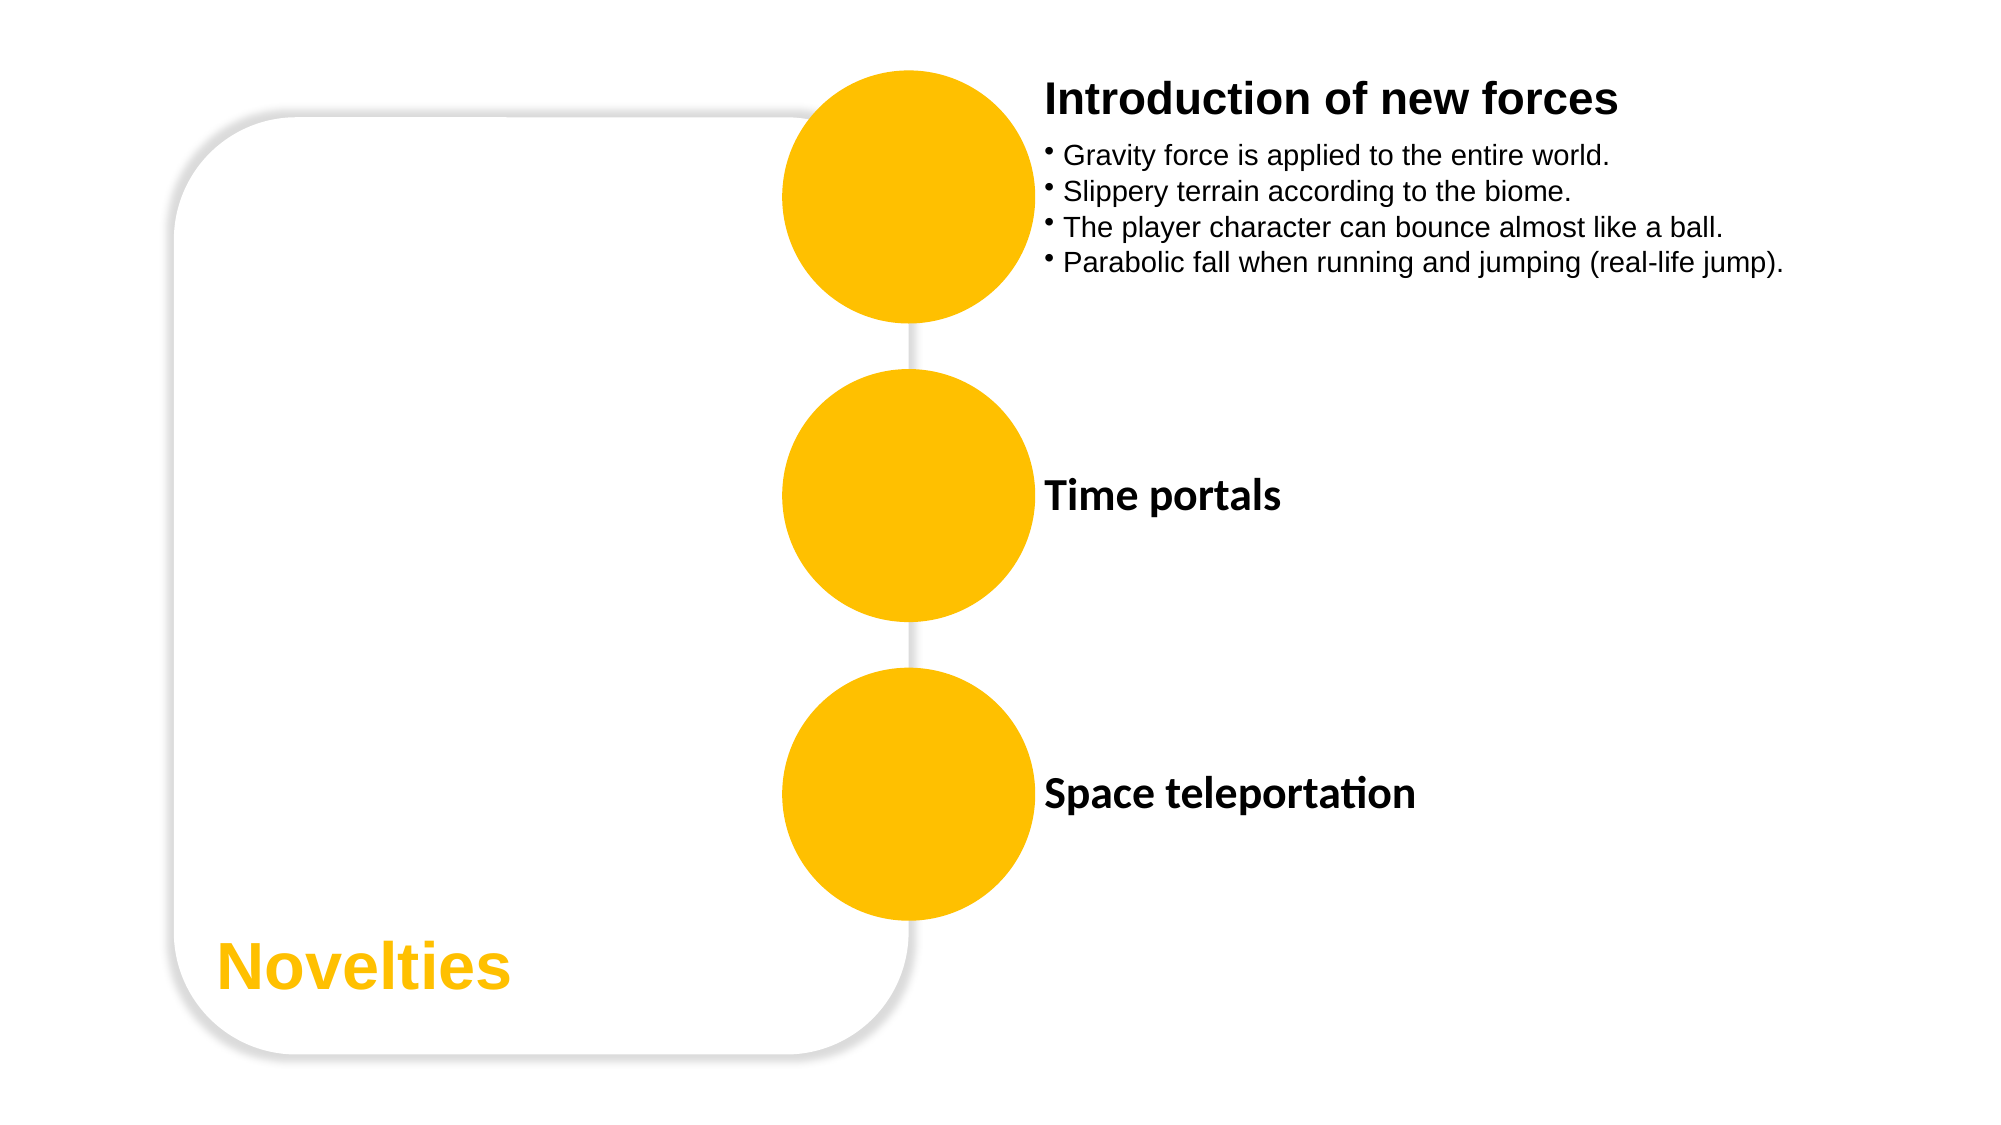

Introduction of new forces
Gravity force is applied to the entire world.
Slippery terrain according to the biome.
The player character can bounce almost like a ball.
Parabolic fall when running and jumping (real-life jump).

Time portals
Novelties

Space teleportation